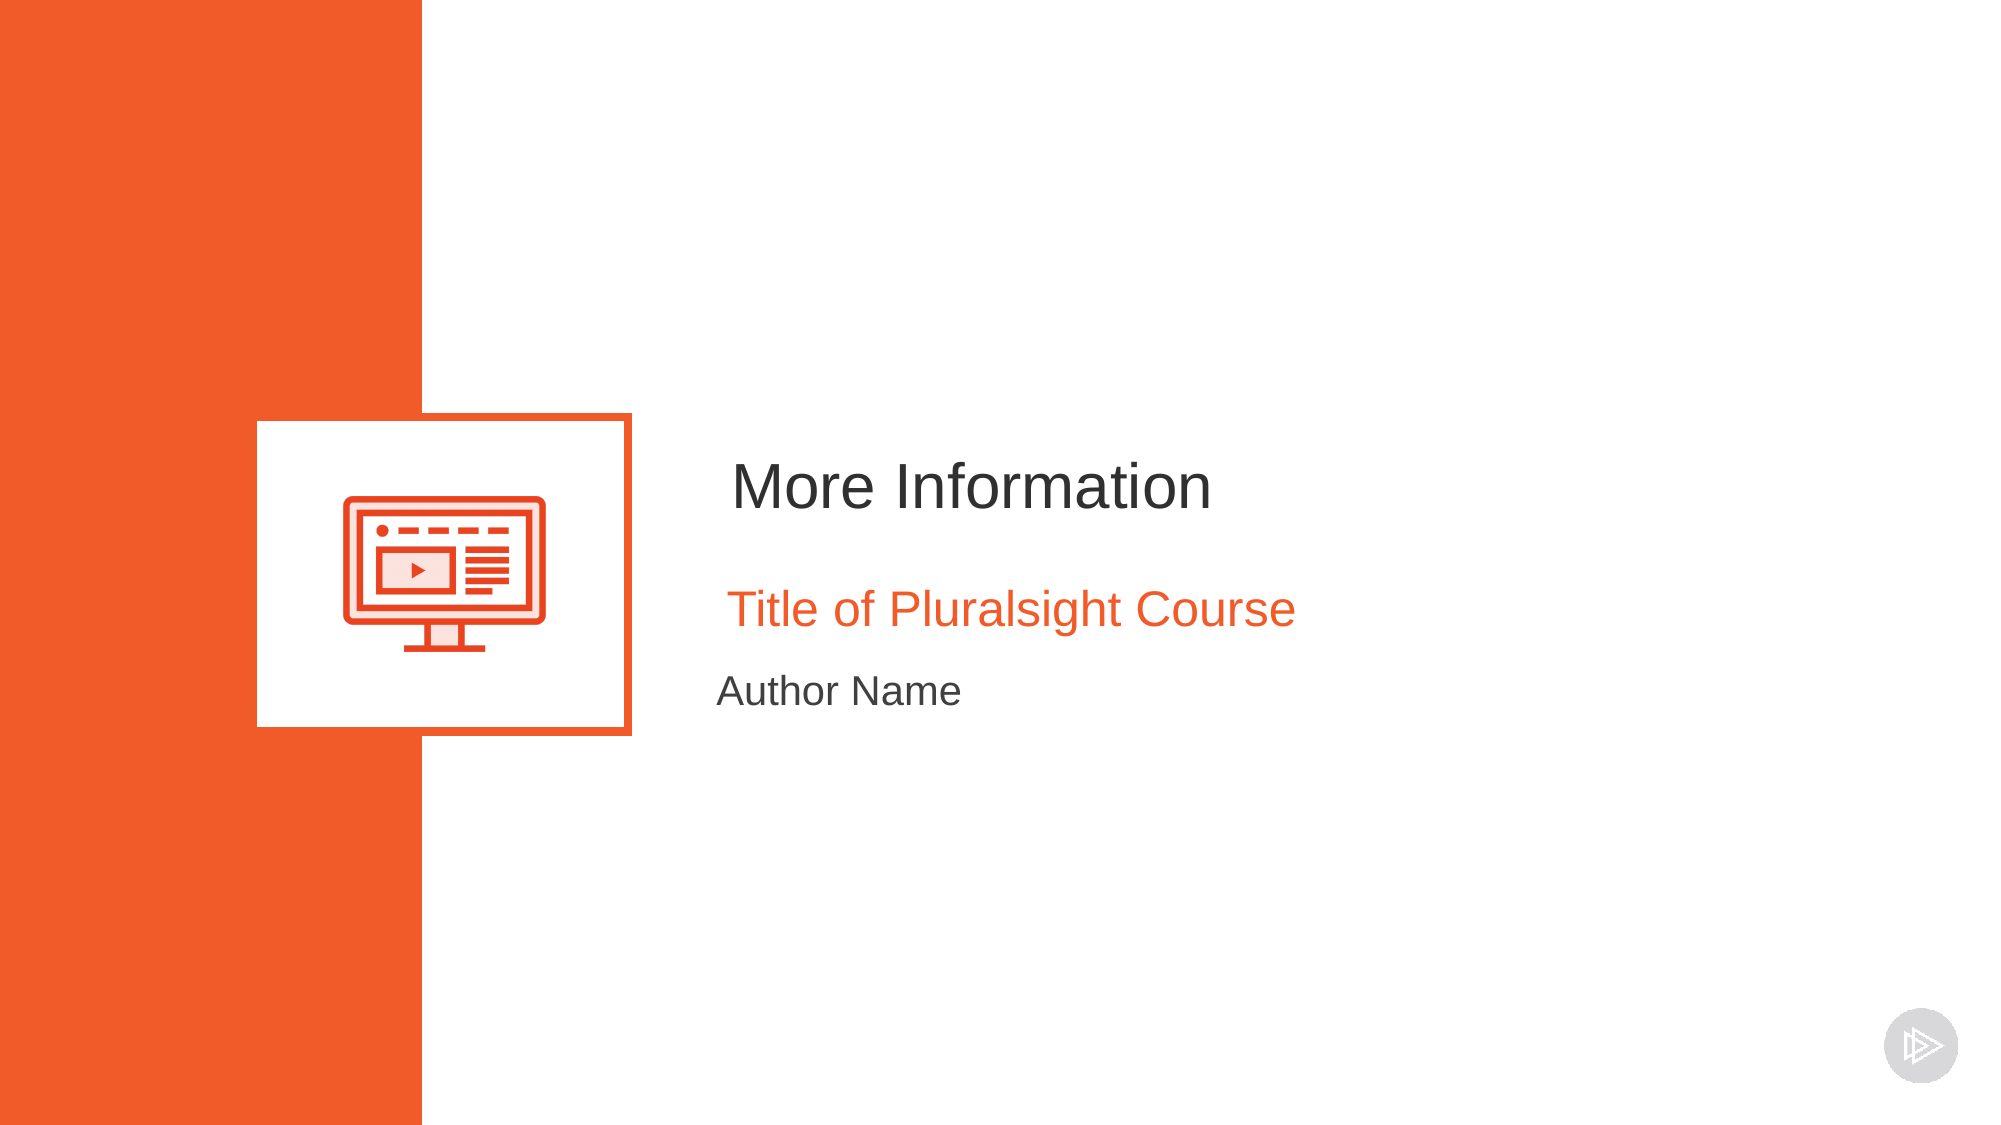

# More Information

Title of Pluralsight Course
Author Name